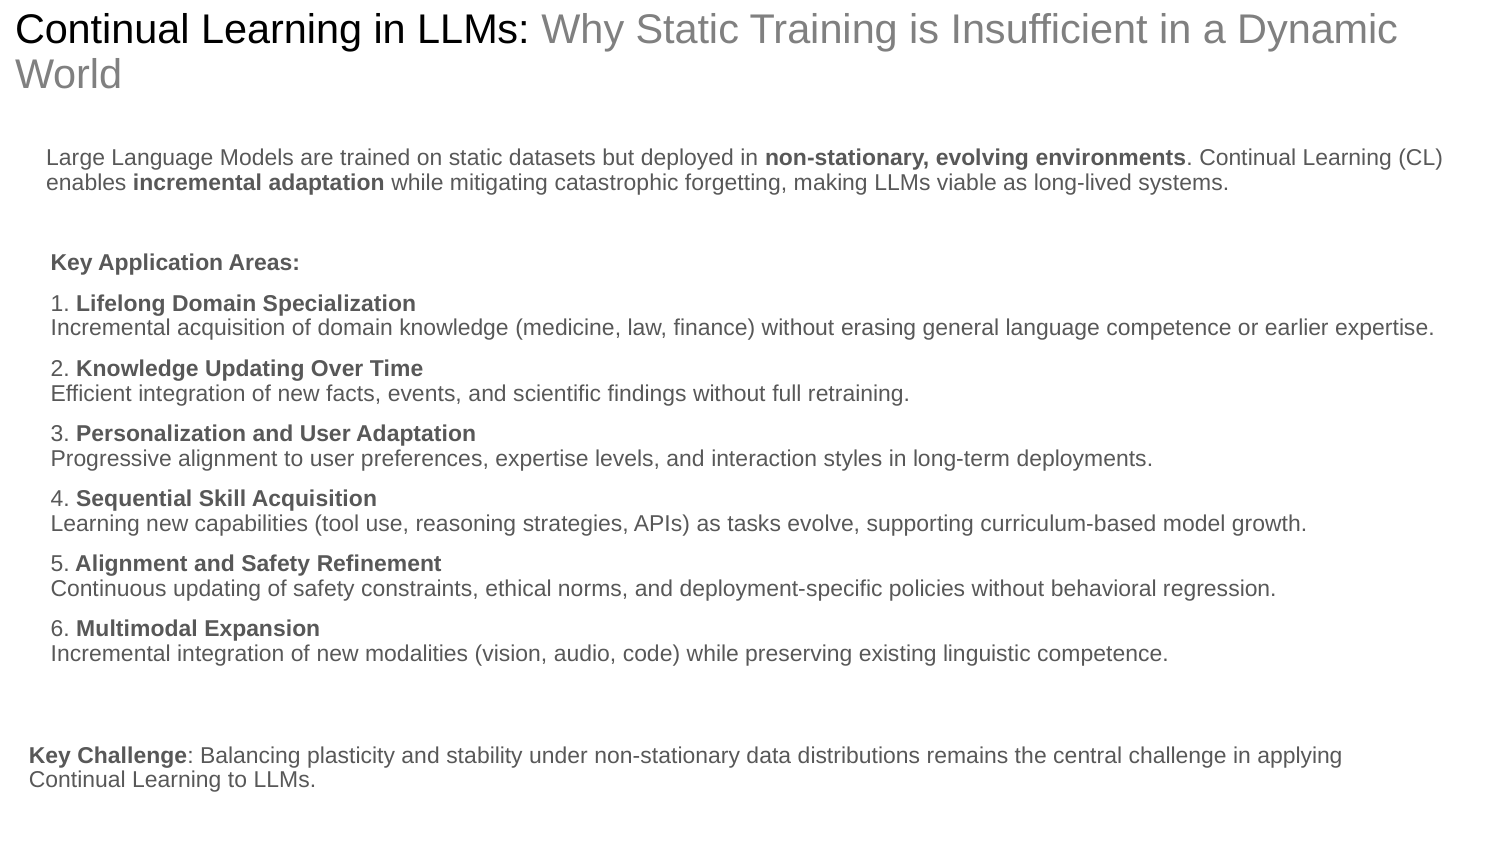

# Continual Learning in LLMs: Why Static Training is Insufficient in a Dynamic World
Large Language Models are trained on static datasets but deployed in non-stationary, evolving environments. Continual Learning (CL) enables incremental adaptation while mitigating catastrophic forgetting, making LLMs viable as long-lived systems.
Key Application Areas:
1. Lifelong Domain Specialization
Incremental acquisition of domain knowledge (medicine, law, finance) without erasing general language competence or earlier expertise.
2. Knowledge Updating Over Time
Efficient integration of new facts, events, and scientific findings without full retraining.
3. Personalization and User Adaptation
Progressive alignment to user preferences, expertise levels, and interaction styles in long-term deployments.
4. Sequential Skill Acquisition
Learning new capabilities (tool use, reasoning strategies, APIs) as tasks evolve, supporting curriculum-based model growth.
5. Alignment and Safety Refinement
Continuous updating of safety constraints, ethical norms, and deployment-specific policies without behavioral regression.
6. Multimodal Expansion
Incremental integration of new modalities (vision, audio, code) while preserving existing linguistic competence.

Key Challenge: Balancing plasticity and stability under non-stationary data distributions remains the central challenge in applying Continual Learning to LLMs.